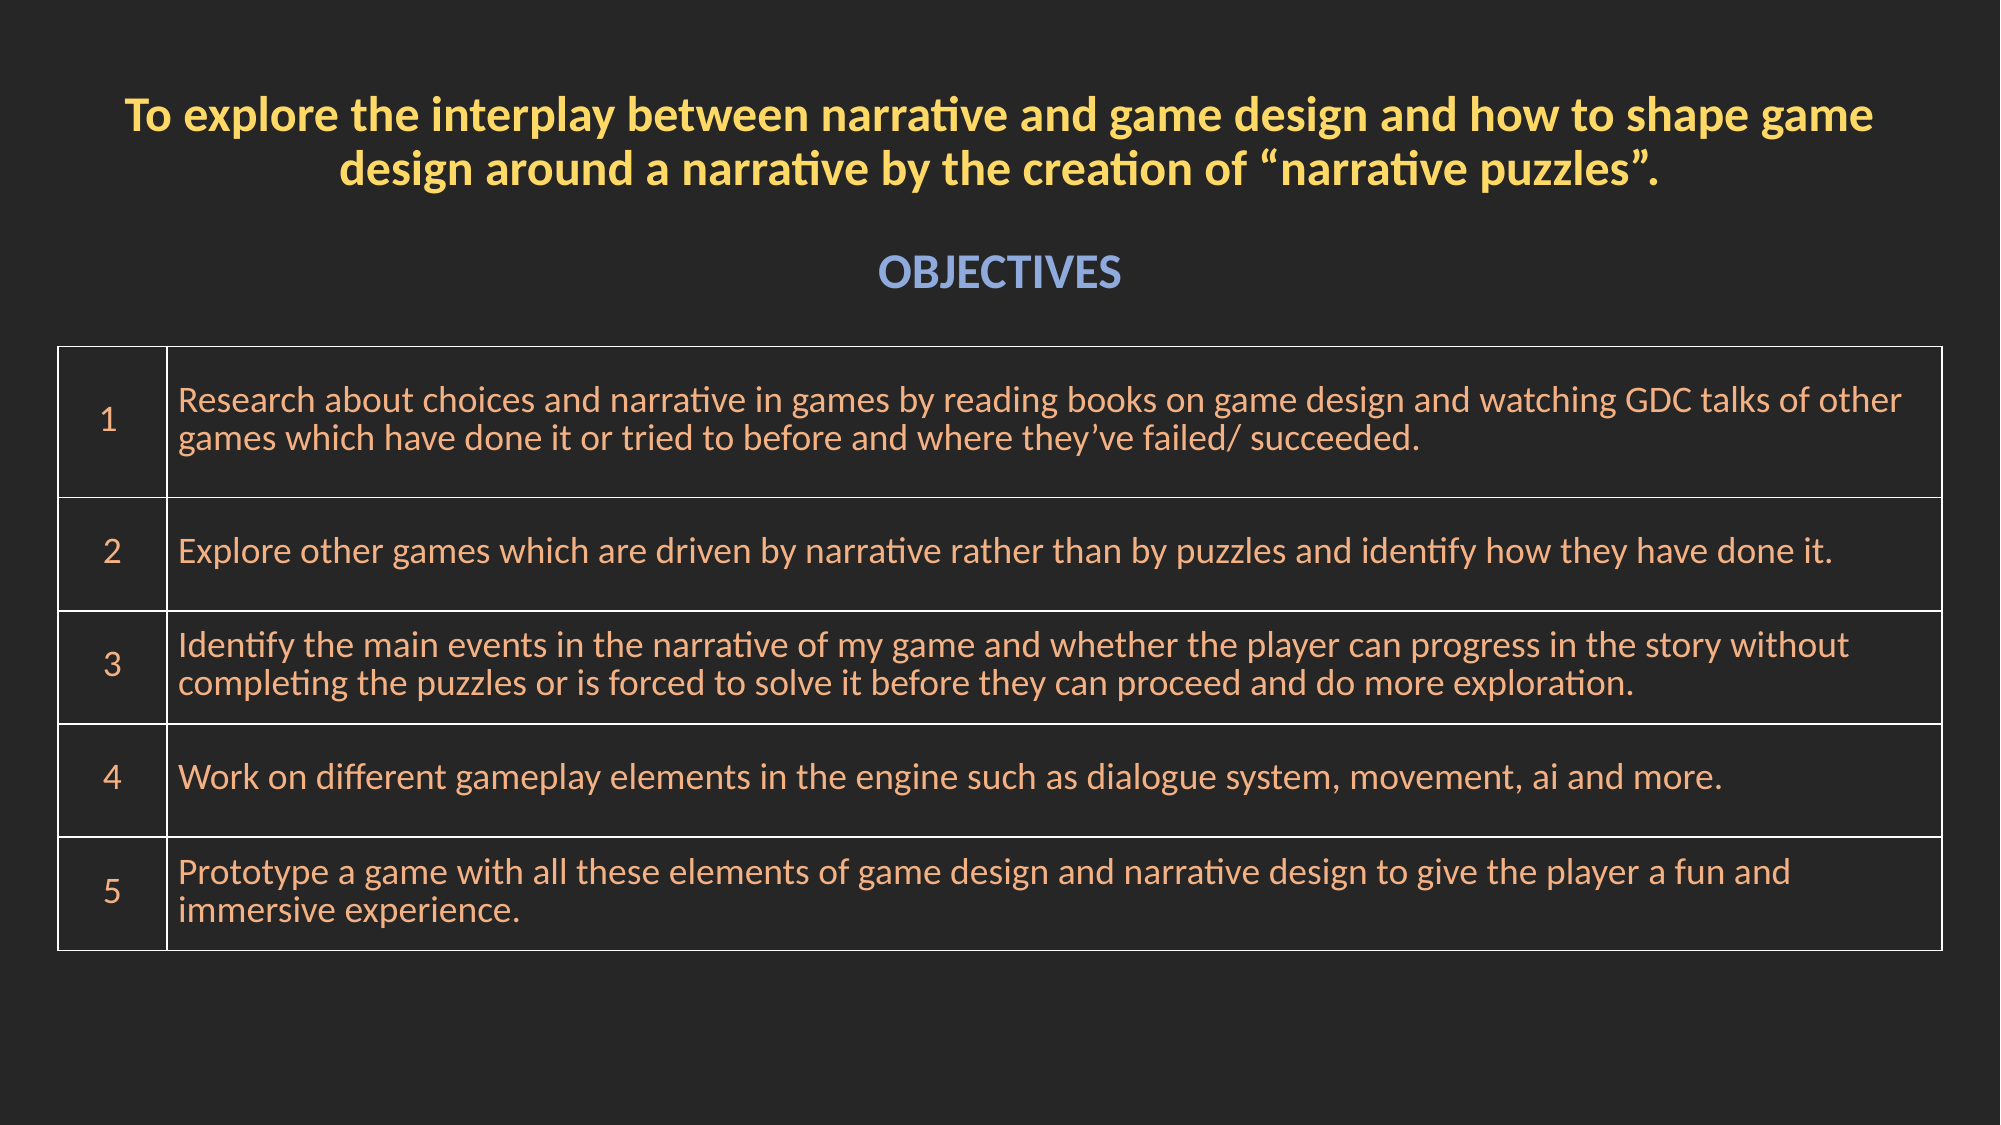

To explore the interplay between narrative and game design and how to shape game design around a narrative by the creation of “narrative puzzles”.
OBJECTIVES
| 1 | Research about choices and narrative in games by reading books on game design and watching GDC talks of other games which have done it or tried to before and where they’ve failed/ succeeded. |
| --- | --- |
| 2 | Explore other games which are driven by narrative rather than by puzzles and identify how they have done it. |
| 3 | Identify the main events in the narrative of my game and whether the player can progress in the story without completing the puzzles or is forced to solve it before they can proceed and do more exploration. |
| 4 | Work on different gameplay elements in the engine such as dialogue system, movement, ai and more. |
| 5 | Prototype a game with all these elements of game design and narrative design to give the player a fun and immersive experience. |